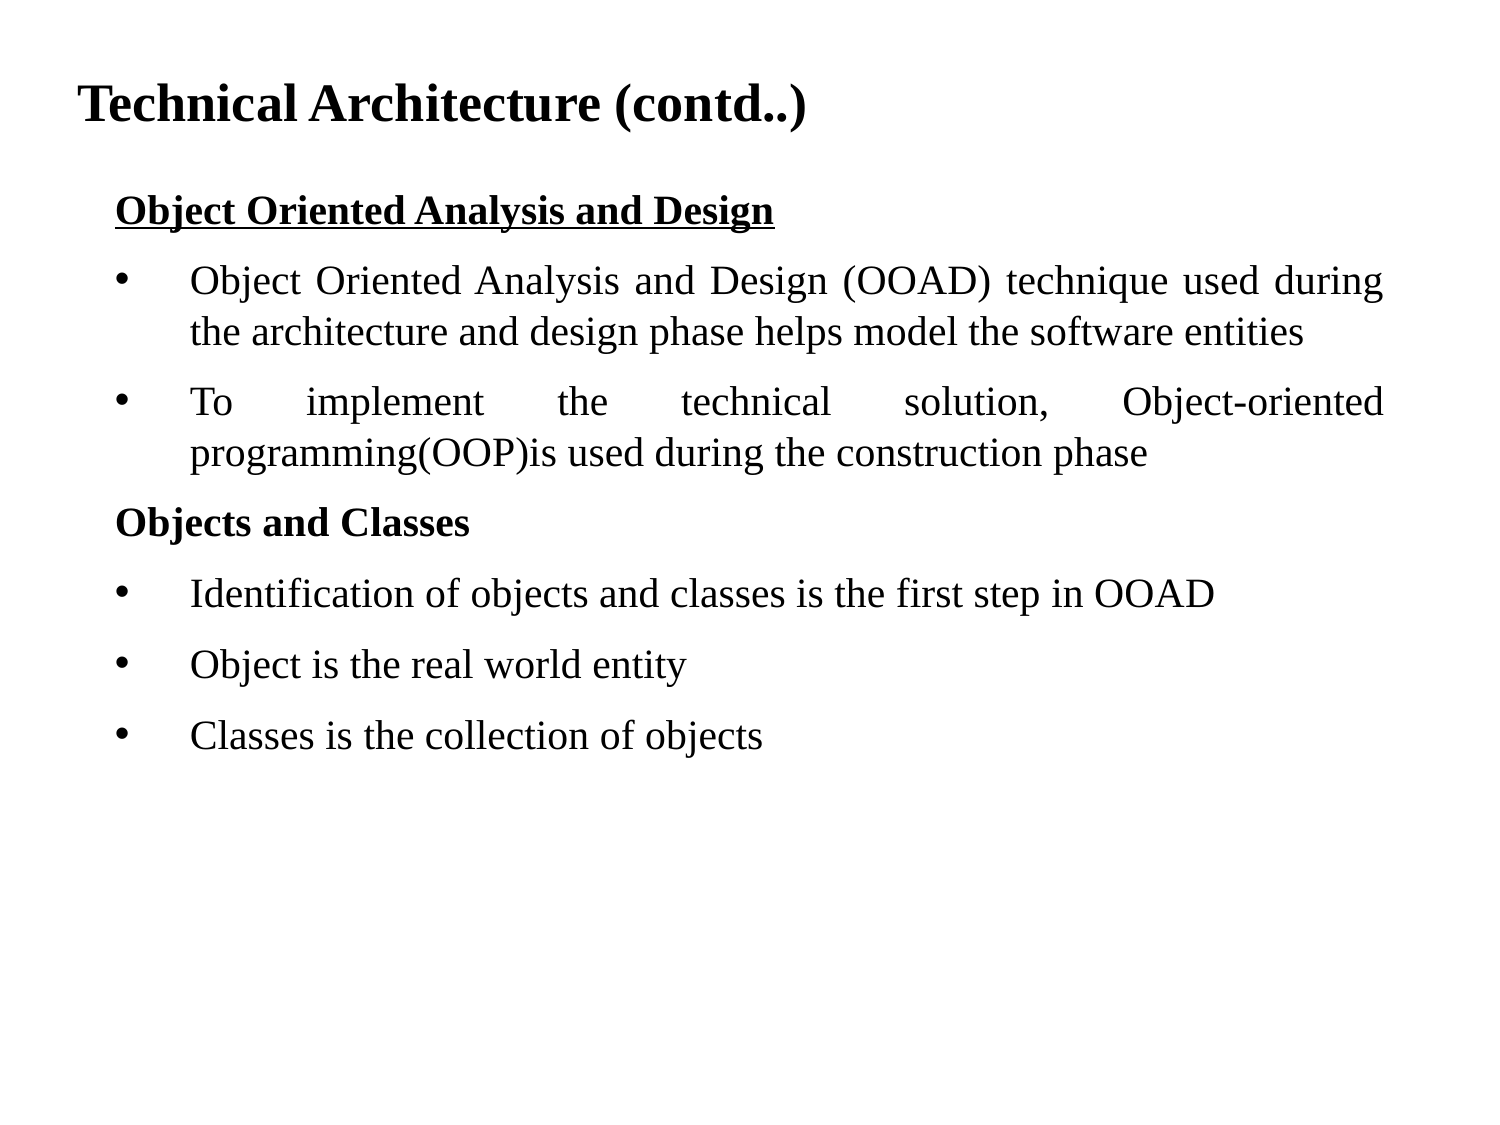

# Technical Architecture (contd..)
Object Oriented Analysis and Design
Object Oriented Analysis and Design (OOAD) technique used during the architecture and design phase helps model the software entities
To implement the technical solution, Object-oriented programming(OOP)is used during the construction phase
Objects and Classes
Identification of objects and classes is the first step in OOAD
Object is the real world entity
Classes is the collection of objects